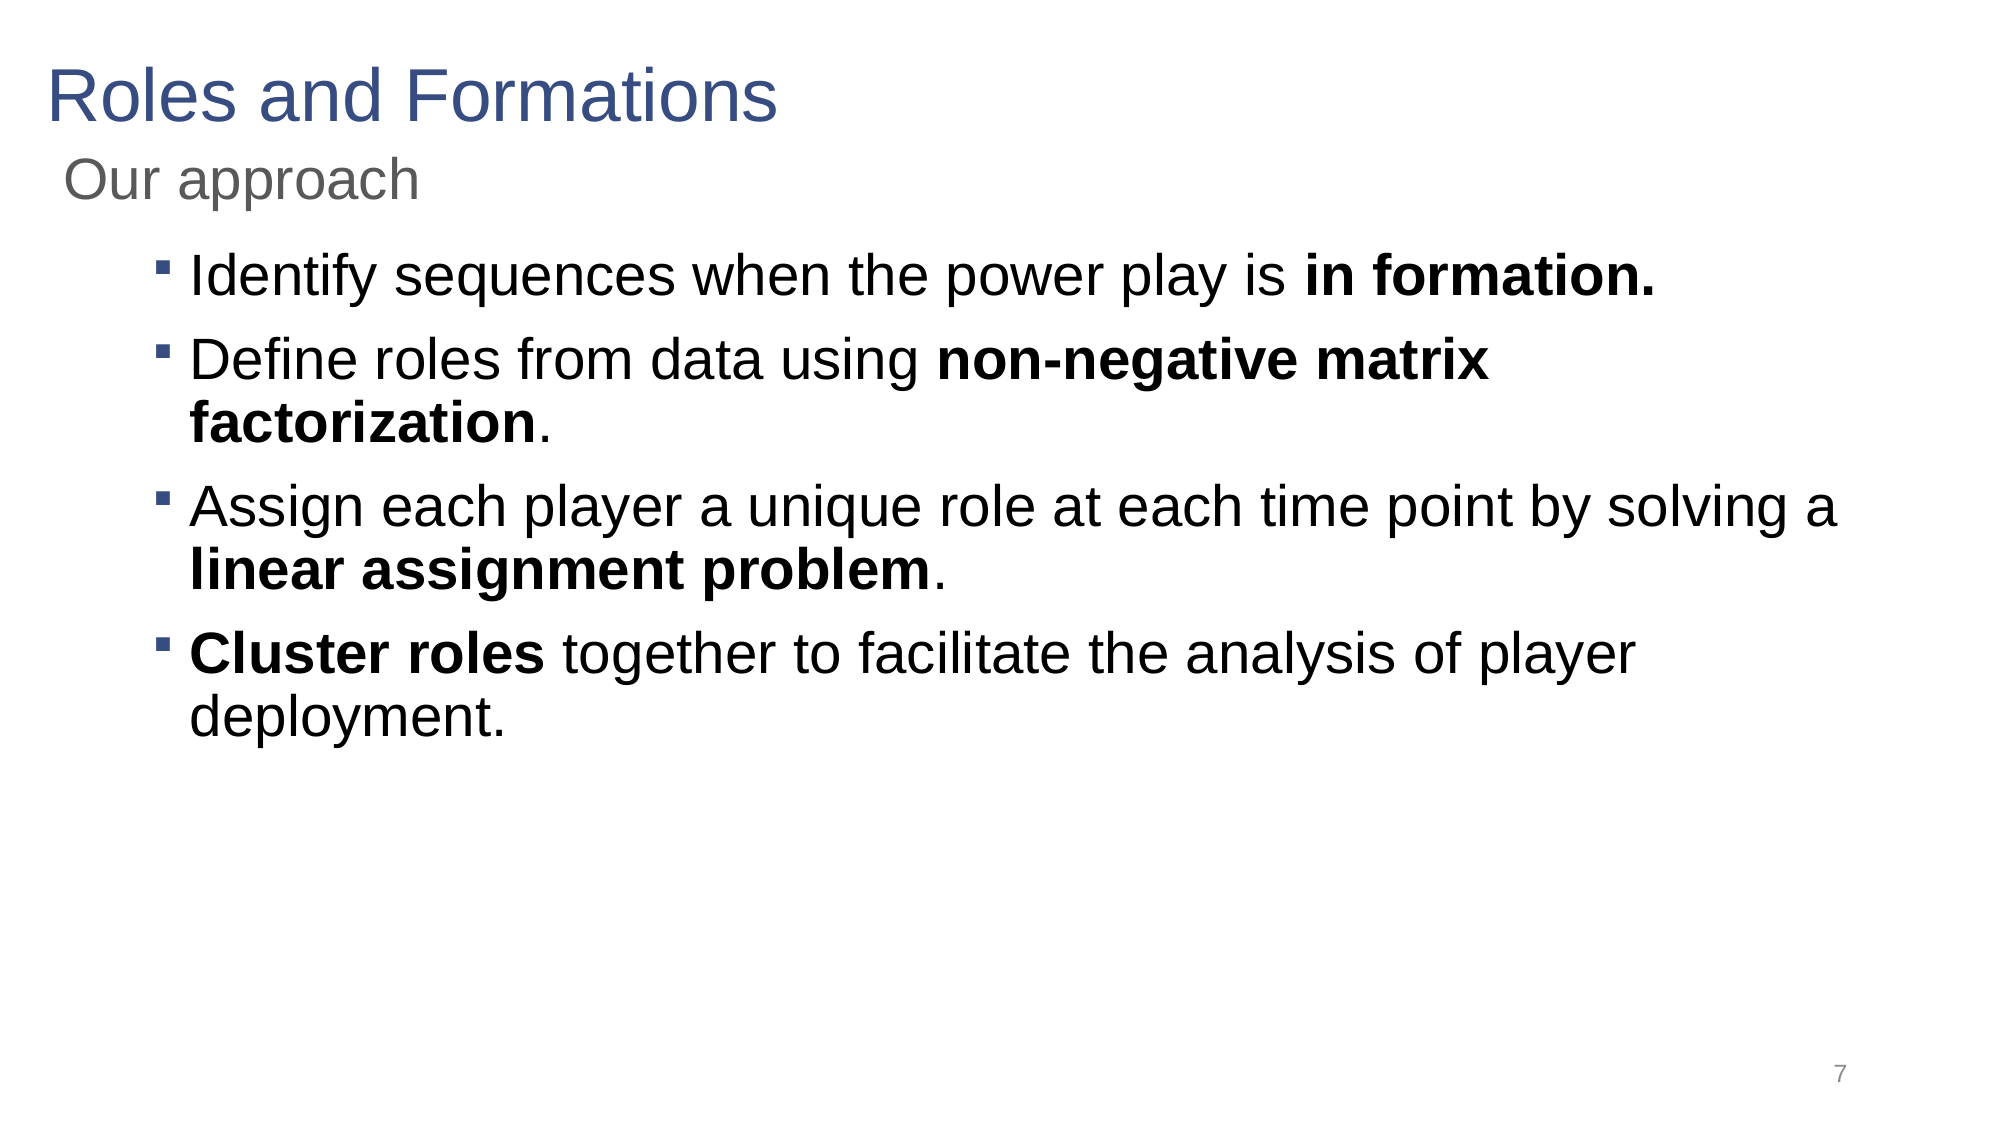

# Roles and Formations
Our approach
Identify sequences when the power play is in formation.
Define roles from data using non-negative matrix factorization.
Assign each player a unique role at each time point by solving a linear assignment problem.
Cluster roles together to facilitate the analysis of player deployment.

7